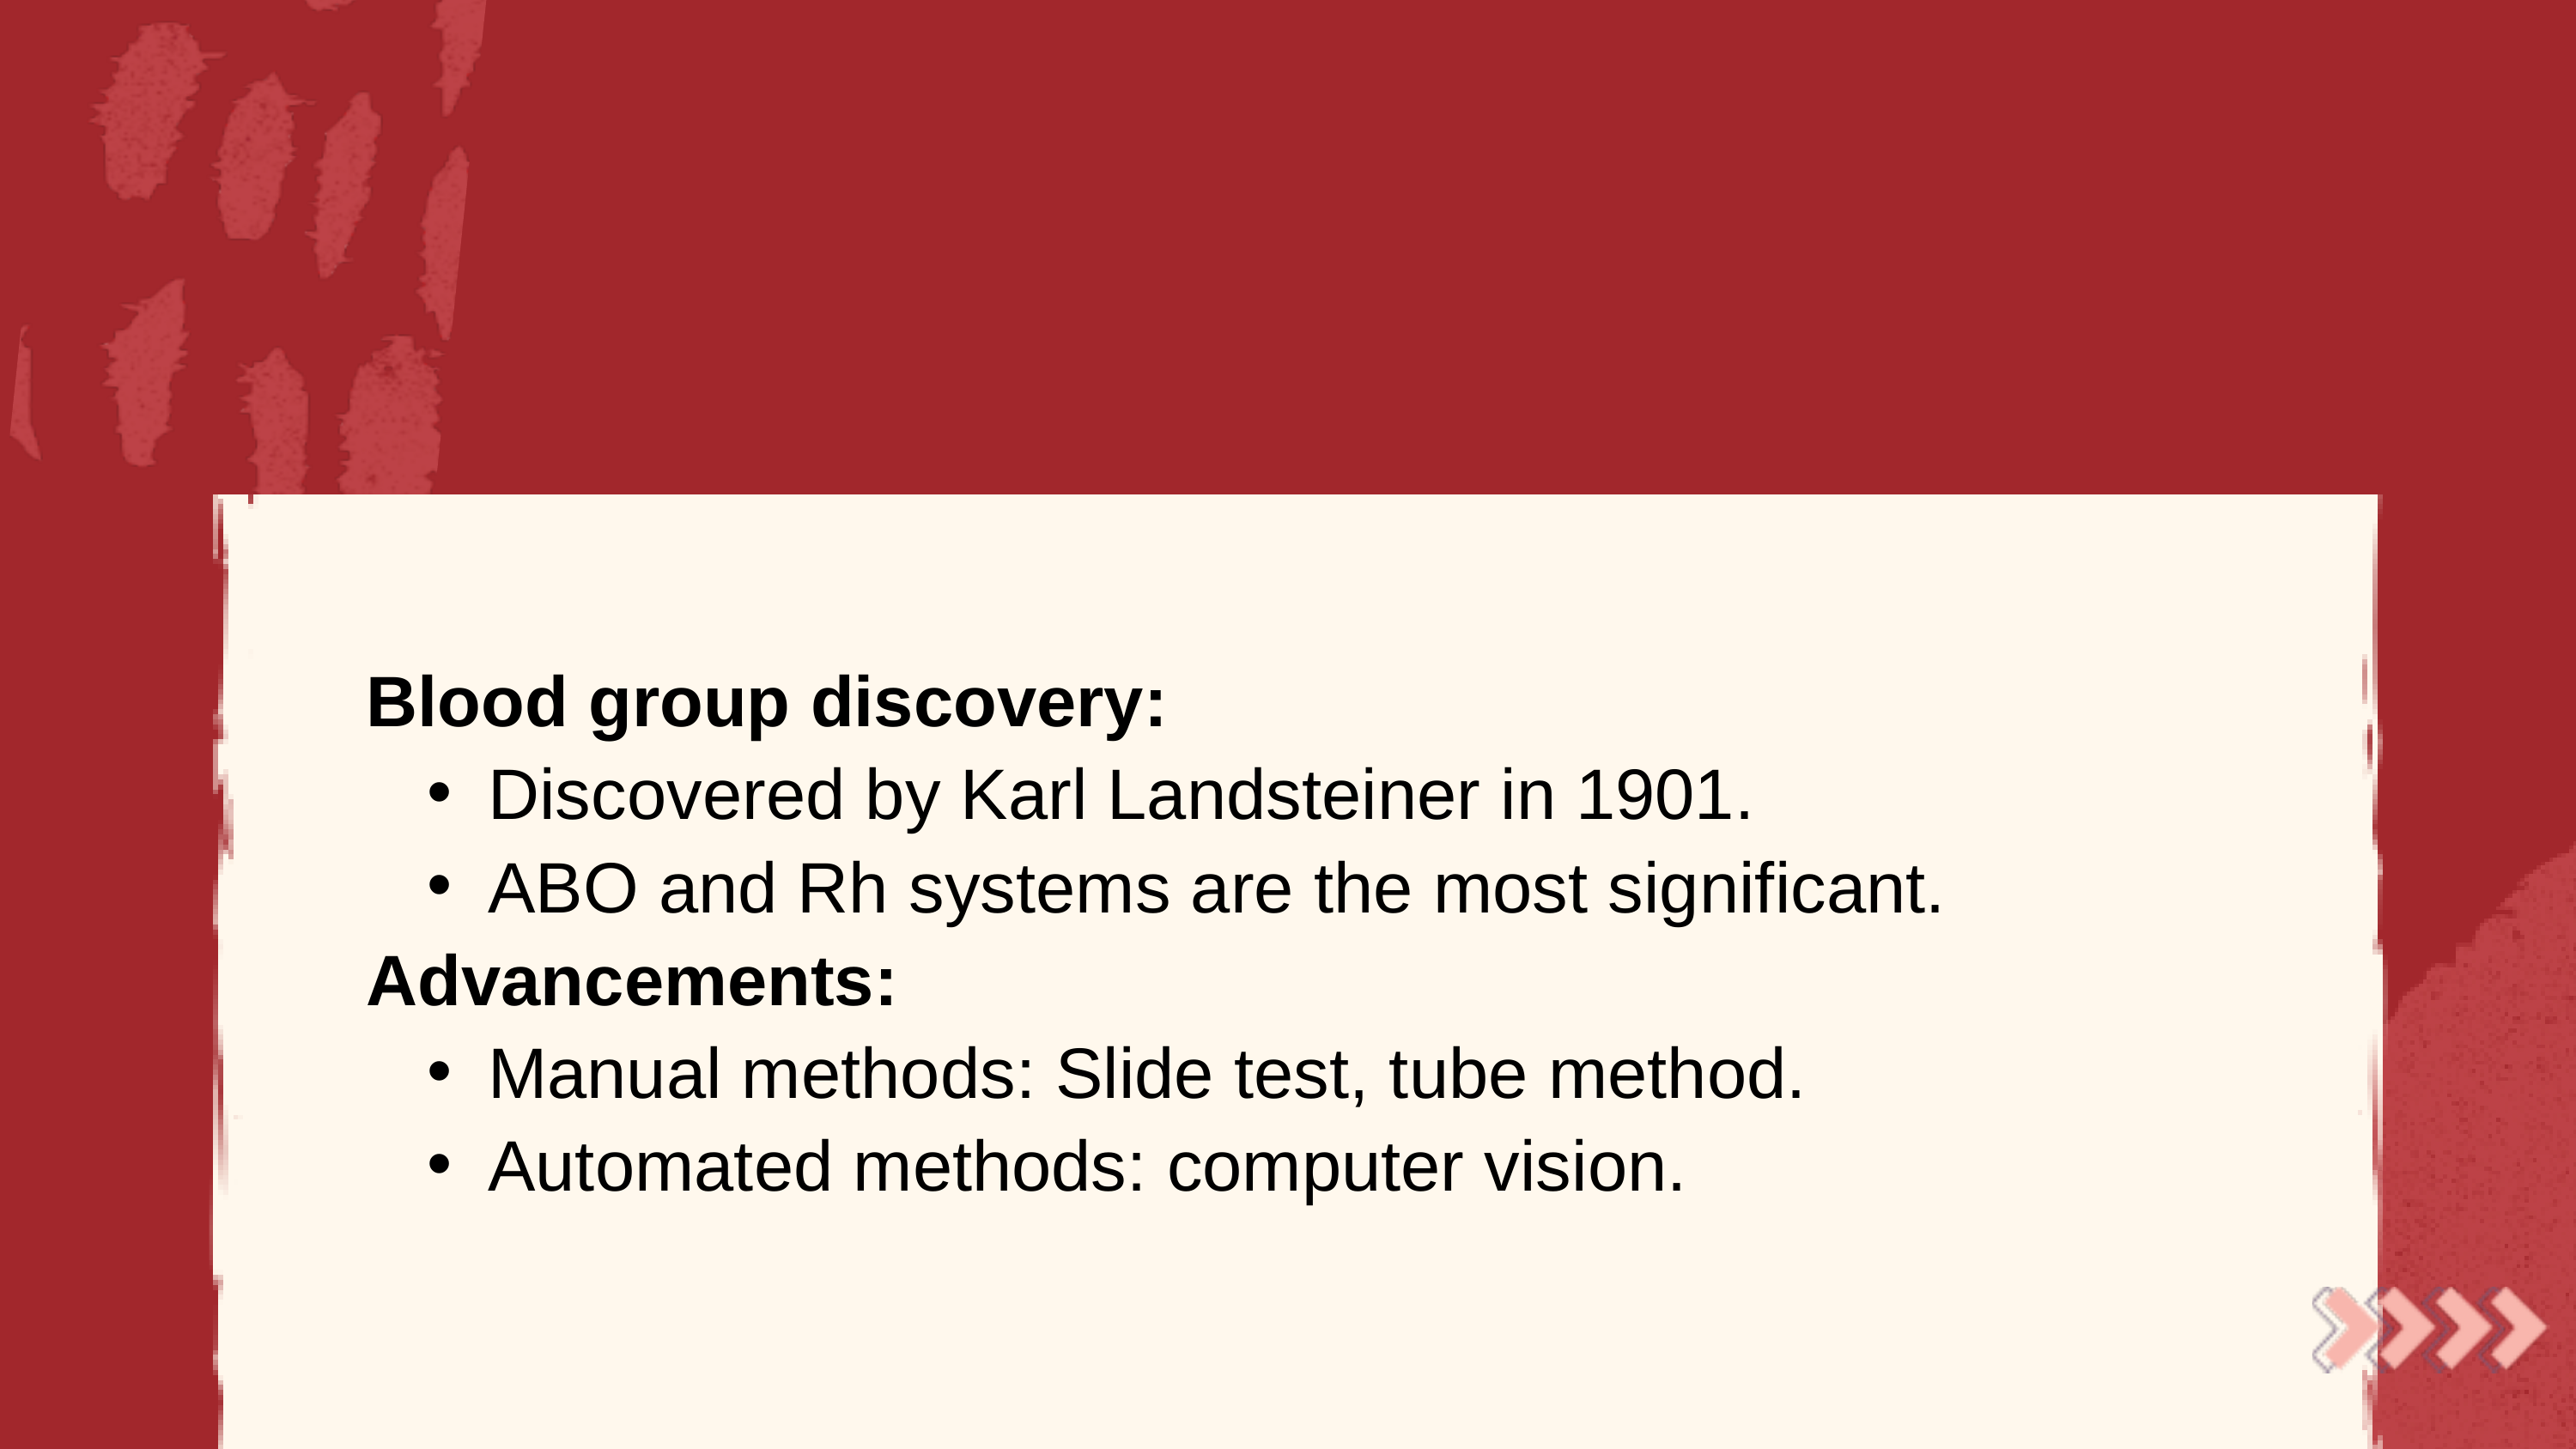

HISTORY OF BLOOD GROUP IDENTIFICATION

Blood group discovery:
Discovered by Karl Landsteiner in 1901.
ABO and Rh systems are the most significant.
Advancements:
Manual methods: Slide test, tube method.
Automated methods: computer vision.